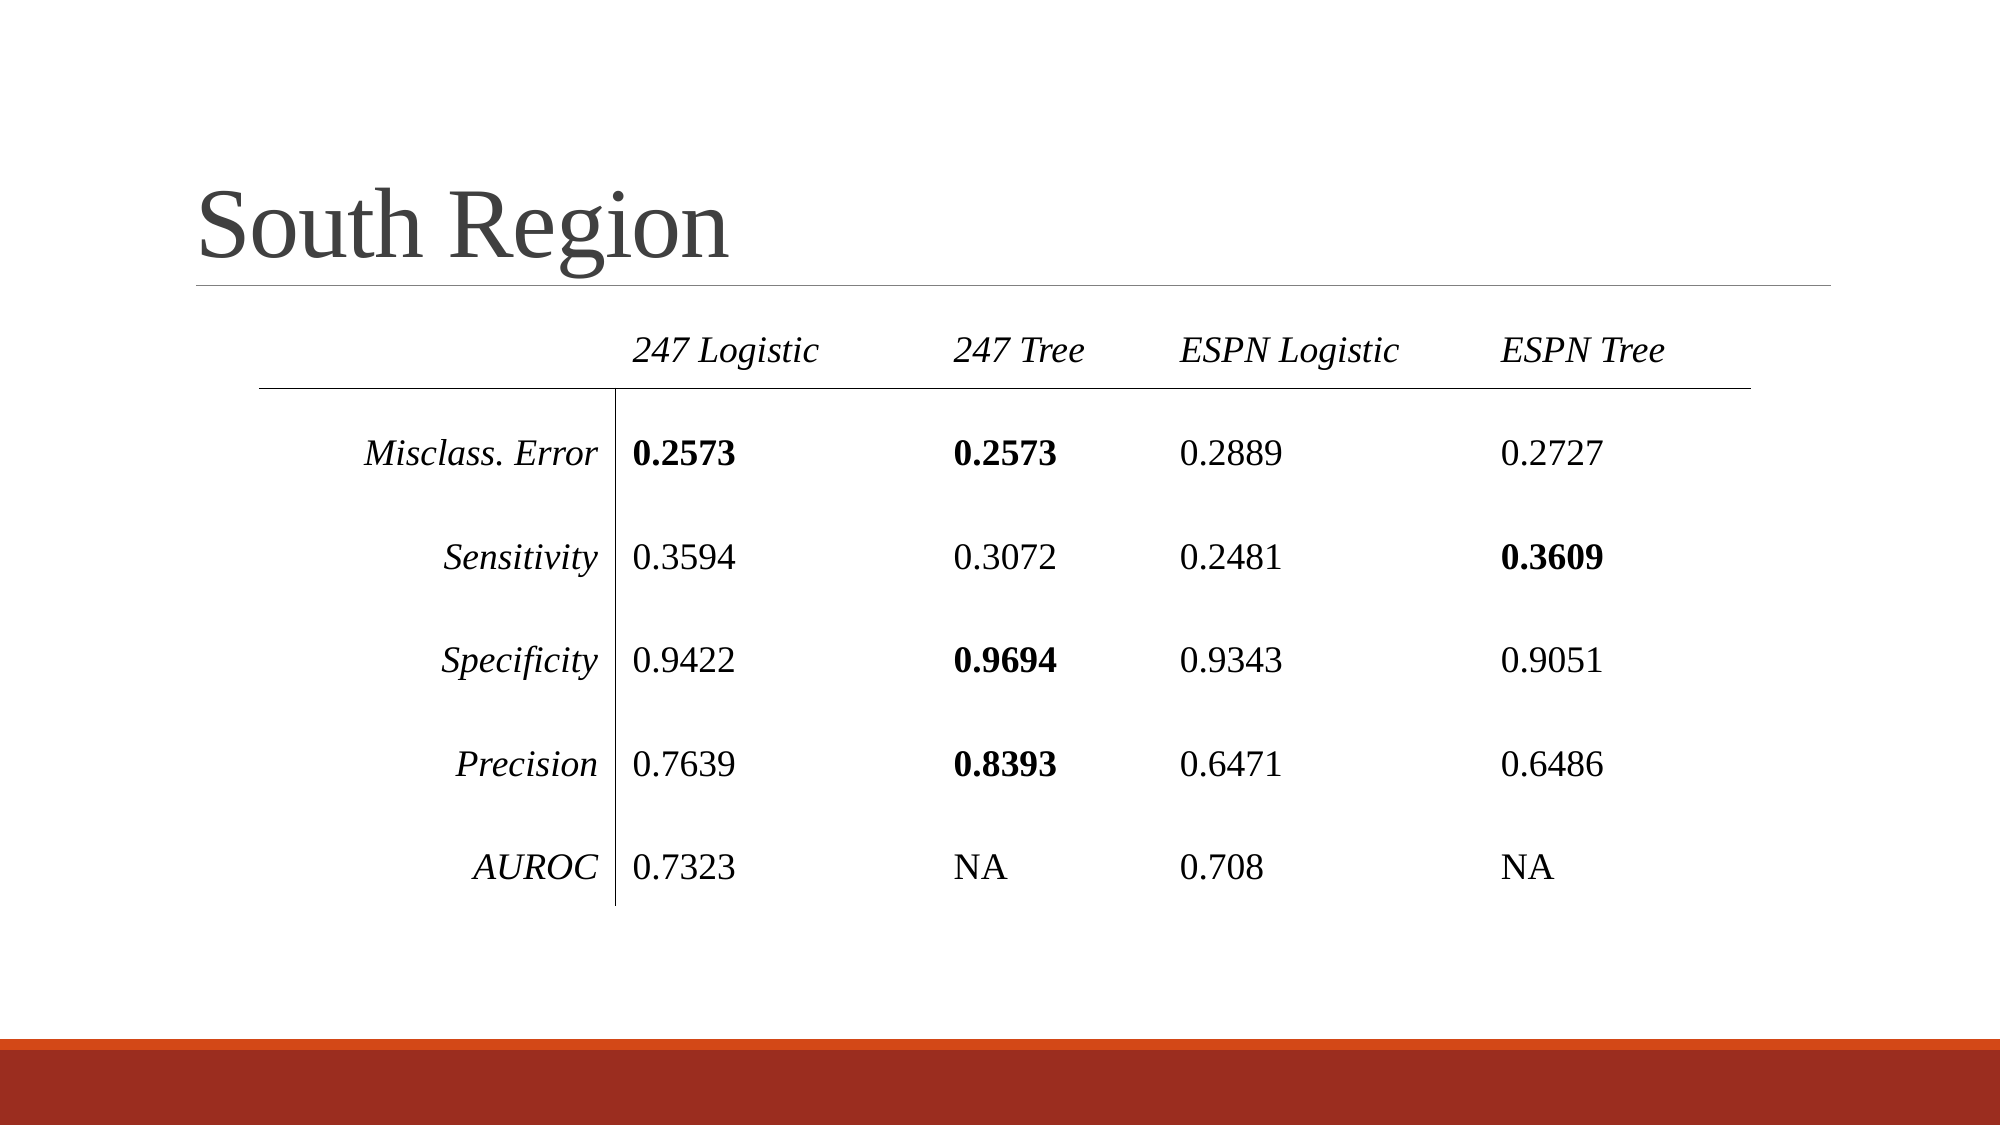

# South Region
|  | 247 Logistic | 247 Tree | ESPN Logistic | ESPN Tree |
| --- | --- | --- | --- | --- |
| Misclass. Error | 0.2573 | 0.2573 | 0.2889 | 0.2727 |
| Sensitivity | 0.3594 | 0.3072 | 0.2481 | 0.3609 |
| Specificity | 0.9422 | 0.9694 | 0.9343 | 0.9051 |
| Precision | 0.7639 | 0.8393 | 0.6471 | 0.6486 |
| AUROC | 0.7323 | NA | 0.708 | NA |